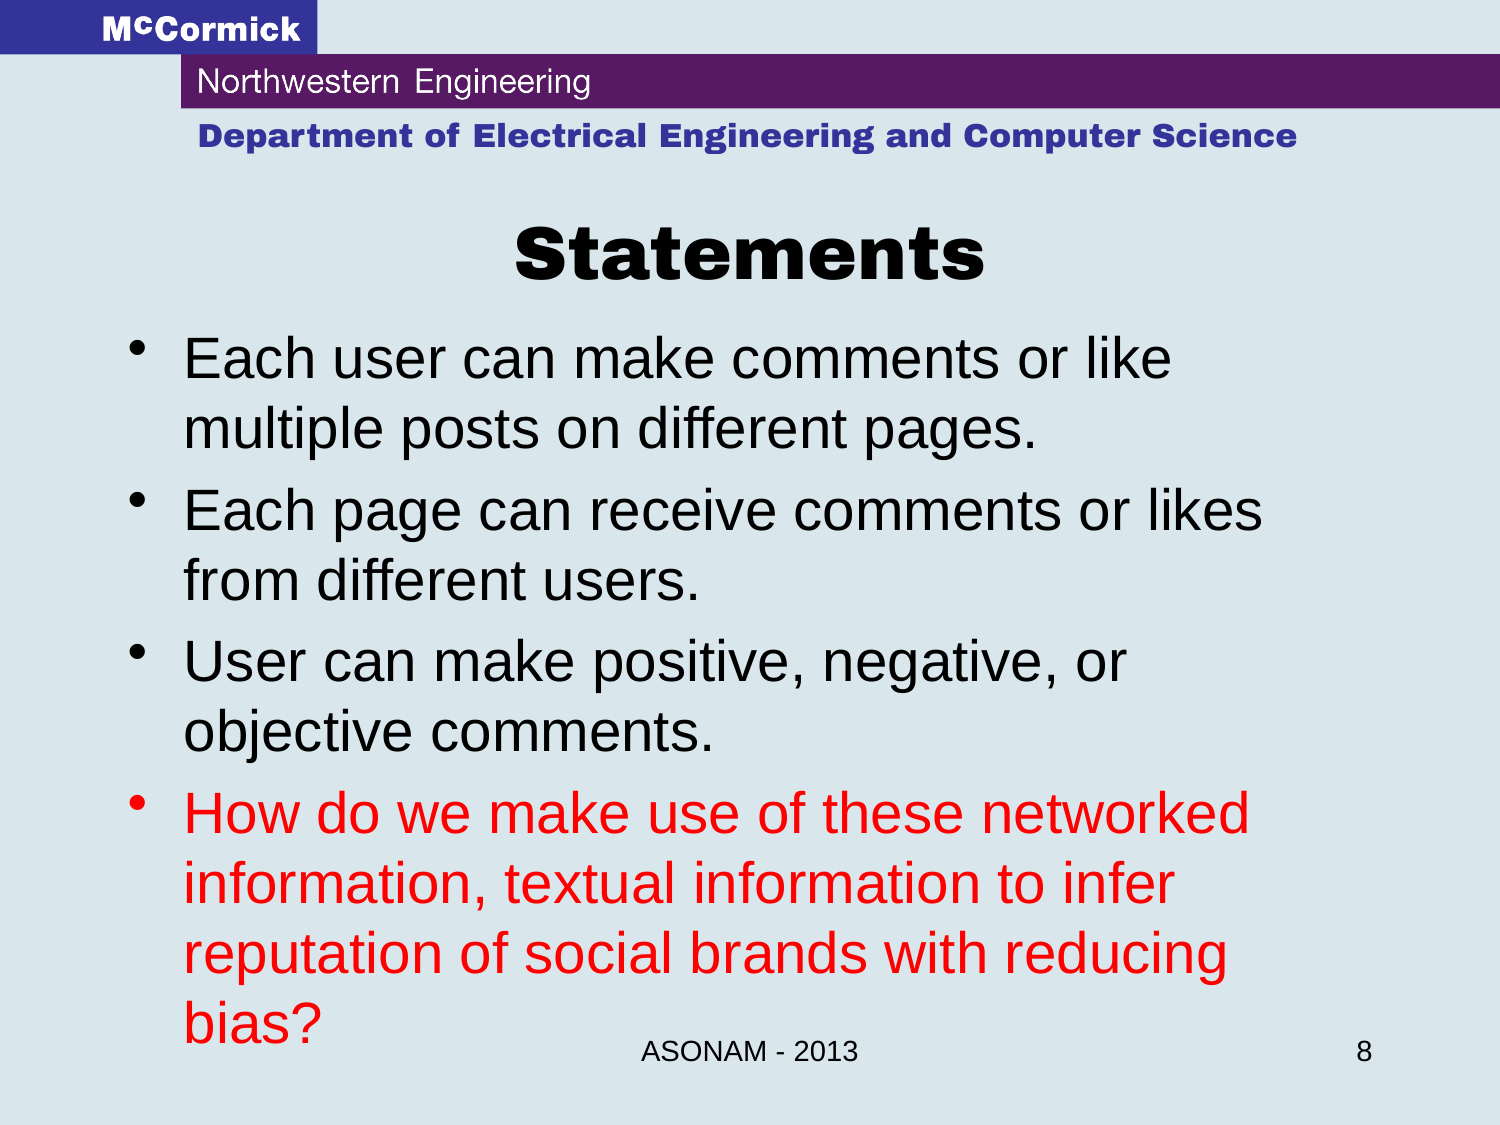

# Statements
Each user can make comments or like multiple posts on different pages.
Each page can receive comments or likes from different users.
User can make positive, negative, or objective comments.
How do we make use of these networked information, textual information to infer reputation of social brands with reducing bias?
ASONAM - 2013
8